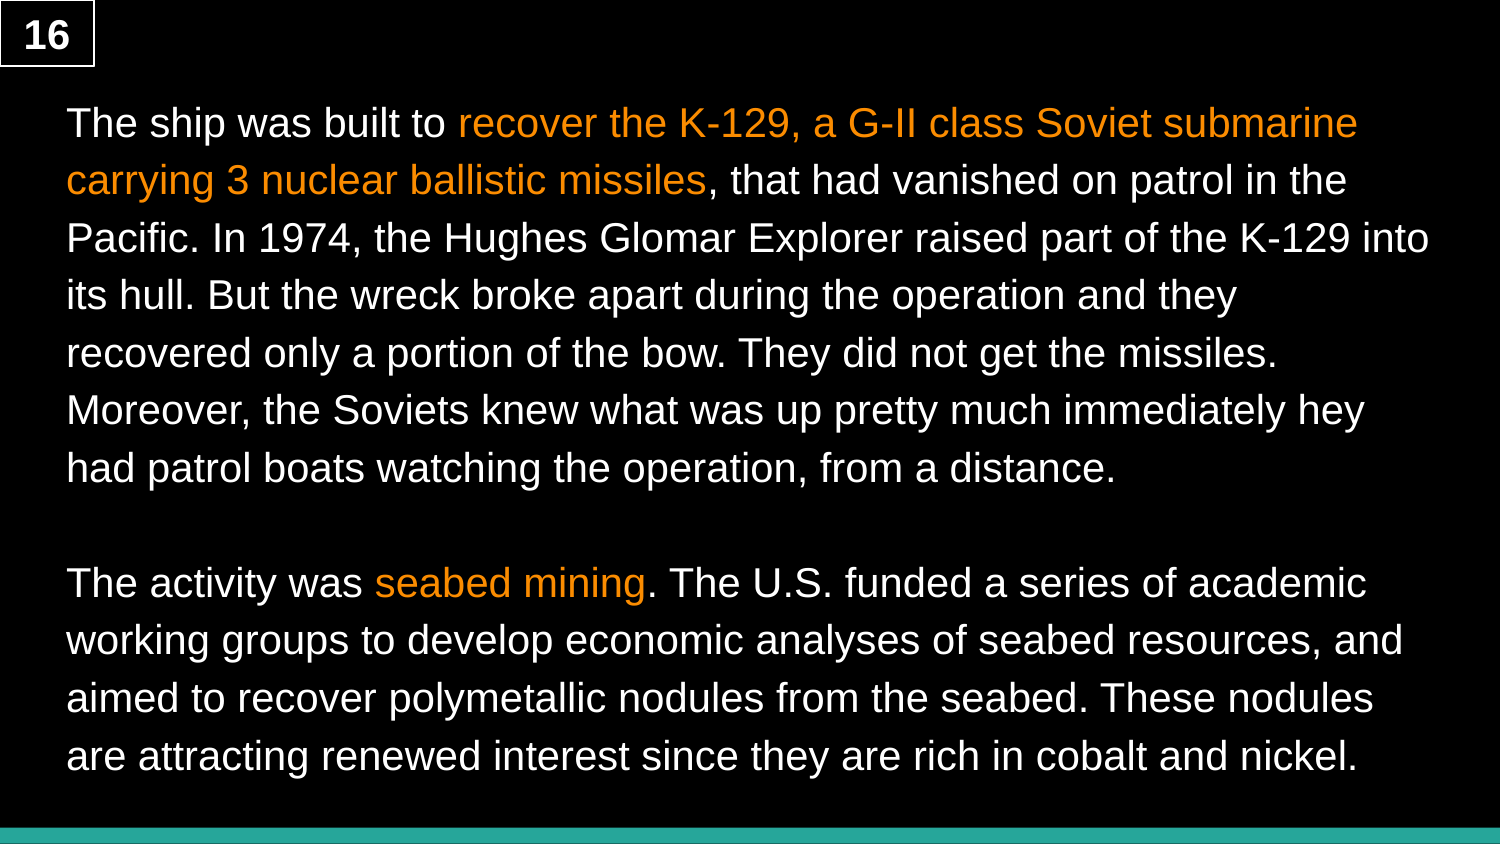

15
16
# The ship was built to recover the K-129, a G-II class Soviet submarine carrying 3 nuclear ballistic missiles, that had vanished on patrol in the Pacific. In 1974, the Hughes Glomar Explorer raised part of the K-129 into its hull. But the wreck broke apart during the operation and they recovered only a portion of the bow. They did not get the missiles. Moreover, the Soviets knew what was up pretty much immediately hey had patrol boats watching the operation, from a distance.

The activity was seabed mining. The U.S. funded a series of academic working groups to develop economic analyses of seabed resources, and aimed to recover polymetallic nodules from the seabed. These nodules are attracting renewed interest since they are rich in cobalt and nickel.